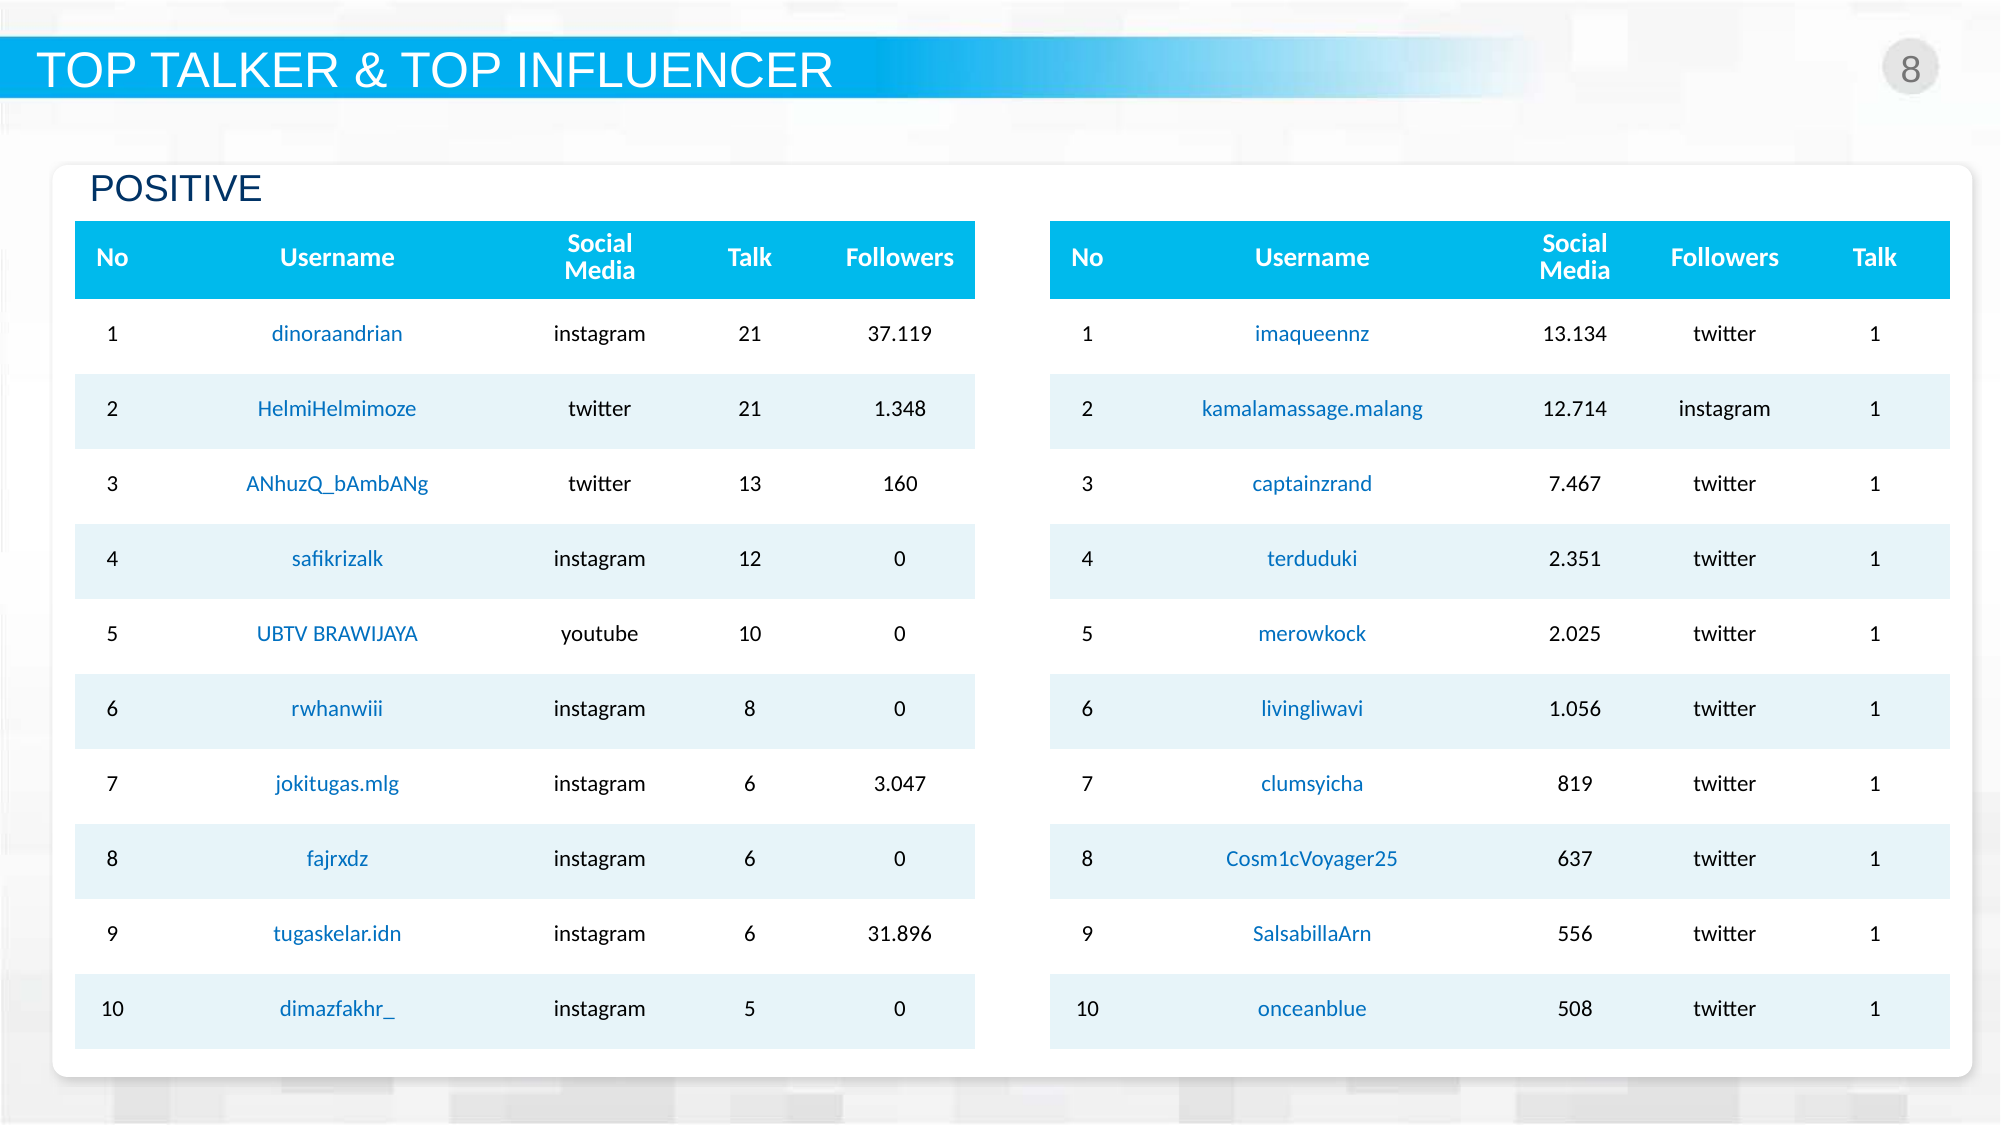

TOP TALKER & TOP INFLUENCER
8
POSITIVE

| No | Username | Social Media | Talk | Followers |
| --- | --- | --- | --- | --- |
| 1 | dinoraandrian | instagram | 21 | 37.119 |
| 2 | HelmiHelmimoze | twitter | 21 | 1.348 |
| 3 | ANhuzQ\_bAmbANg | twitter | 13 | 160 |
| 4 | safikrizalk | instagram | 12 | 0 |
| 5 | UBTV BRAWIJAYA | youtube | 10 | 0 |
| 6 | rwhanwiii | instagram | 8 | 0 |
| 7 | jokitugas.mlg | instagram | 6 | 3.047 |
| 8 | fajrxdz | instagram | 6 | 0 |
| 9 | tugaskelar.idn | instagram | 6 | 31.896 |
| 10 | dimazfakhr\_ | instagram | 5 | 0 |
| No | Username | Social Media | Followers | Talk |
| --- | --- | --- | --- | --- |
| 1 | imaqueennz | 13.134 | twitter | 1 |
| 2 | kamalamassage.malang | 12.714 | instagram | 1 |
| 3 | captainzrand | 7.467 | twitter | 1 |
| 4 | terduduki | 2.351 | twitter | 1 |
| 5 | merowkock | 2.025 | twitter | 1 |
| 6 | livingliwavi | 1.056 | twitter | 1 |
| 7 | clumsyicha | 819 | twitter | 1 |
| 8 | Cosm1cVoyager25 | 637 | twitter | 1 |
| 9 | SalsabillaArn | 556 | twitter | 1 |
| 10 | onceanblue | 508 | twitter | 1 |